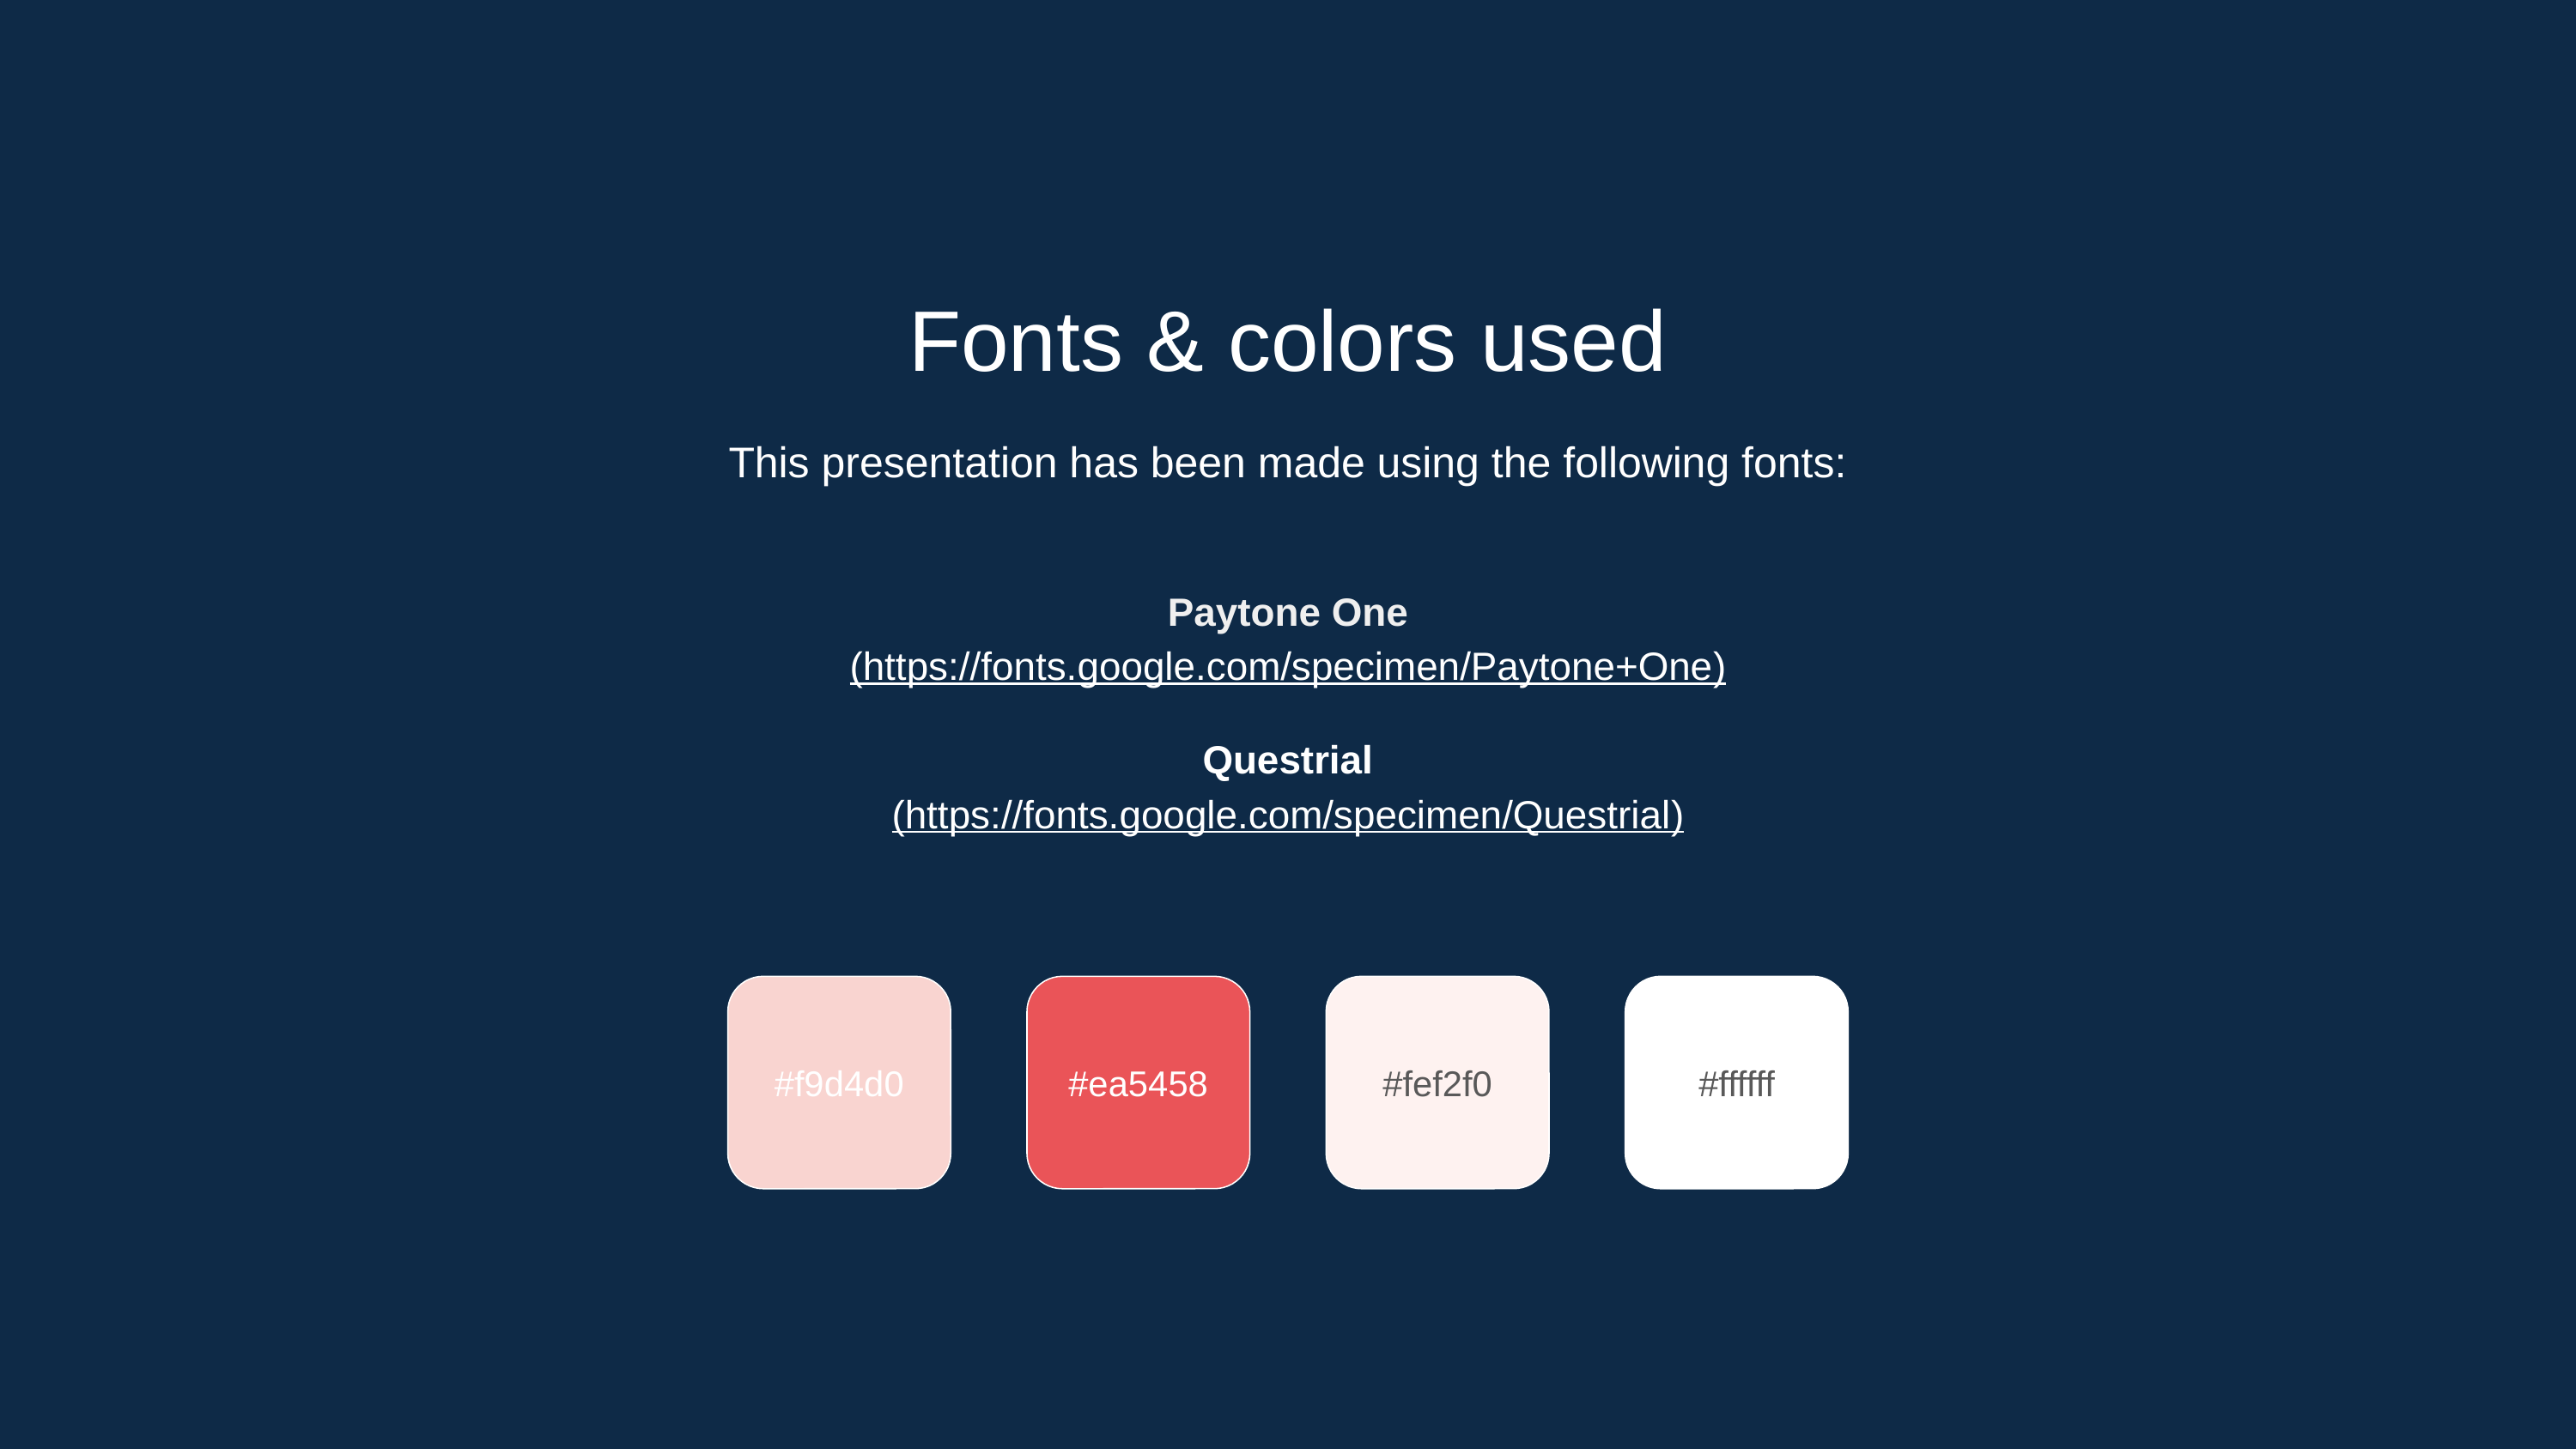

Fonts & colors used
This presentation has been made using the following fonts:

Paytone One
(https://fonts.google.com/specimen/Paytone+One)

Questrial
(https://fonts.google.com/specimen/Questrial)

#f9d4d0
#ea5458
#fef2f0
#ffffff